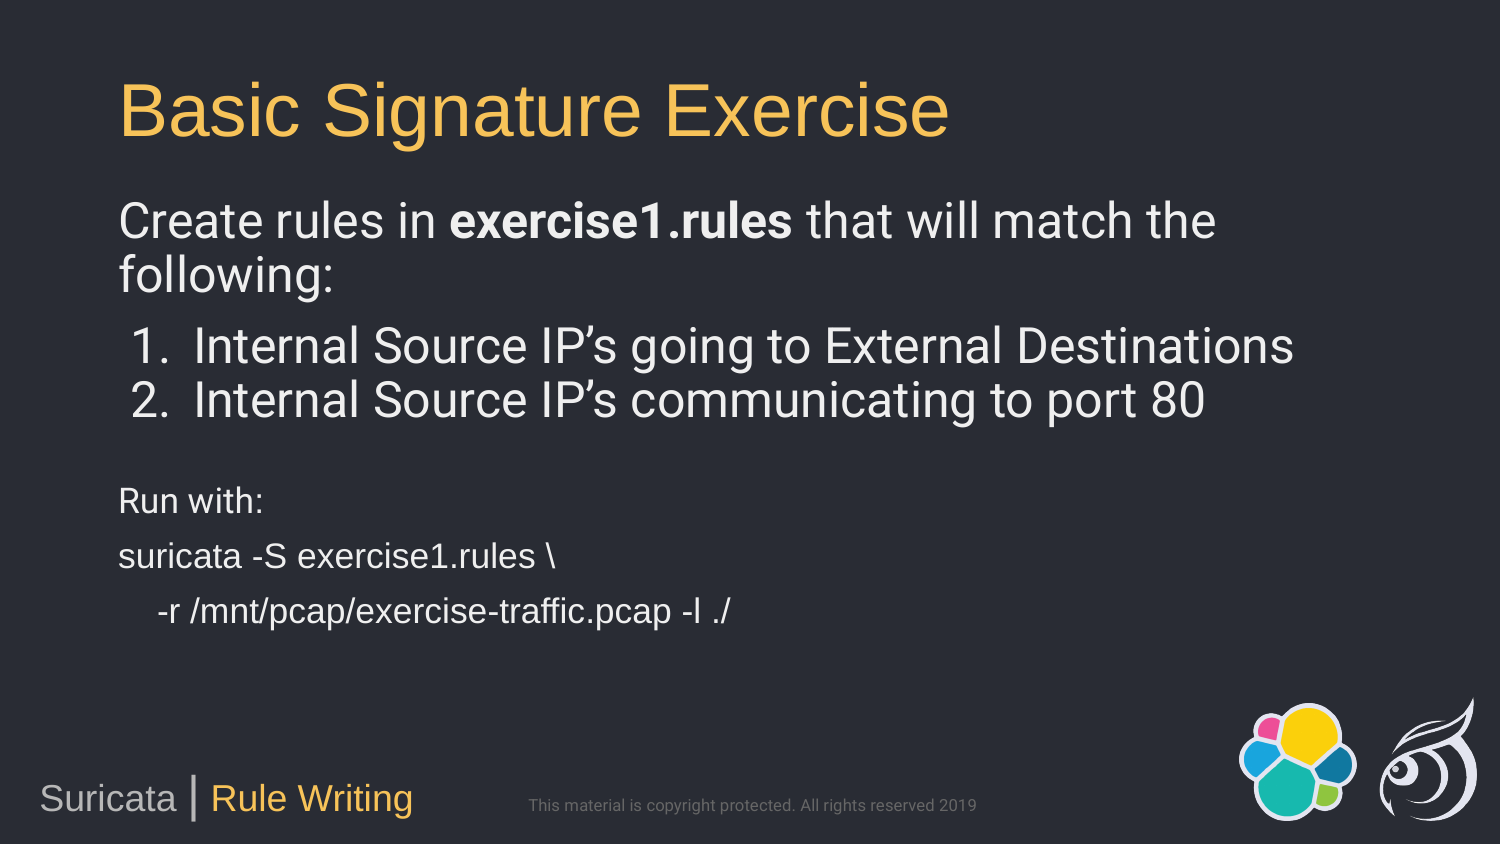

# Basic Signature Exercise
Create rules in exercise1.rules that will match the following:
Internal Source IP’s going to External Destinations
Internal Source IP’s communicating to port 80
Run with:
suricata -S exercise1.rules \
    -r /mnt/pcap/exercise-traffic.pcap -l ./